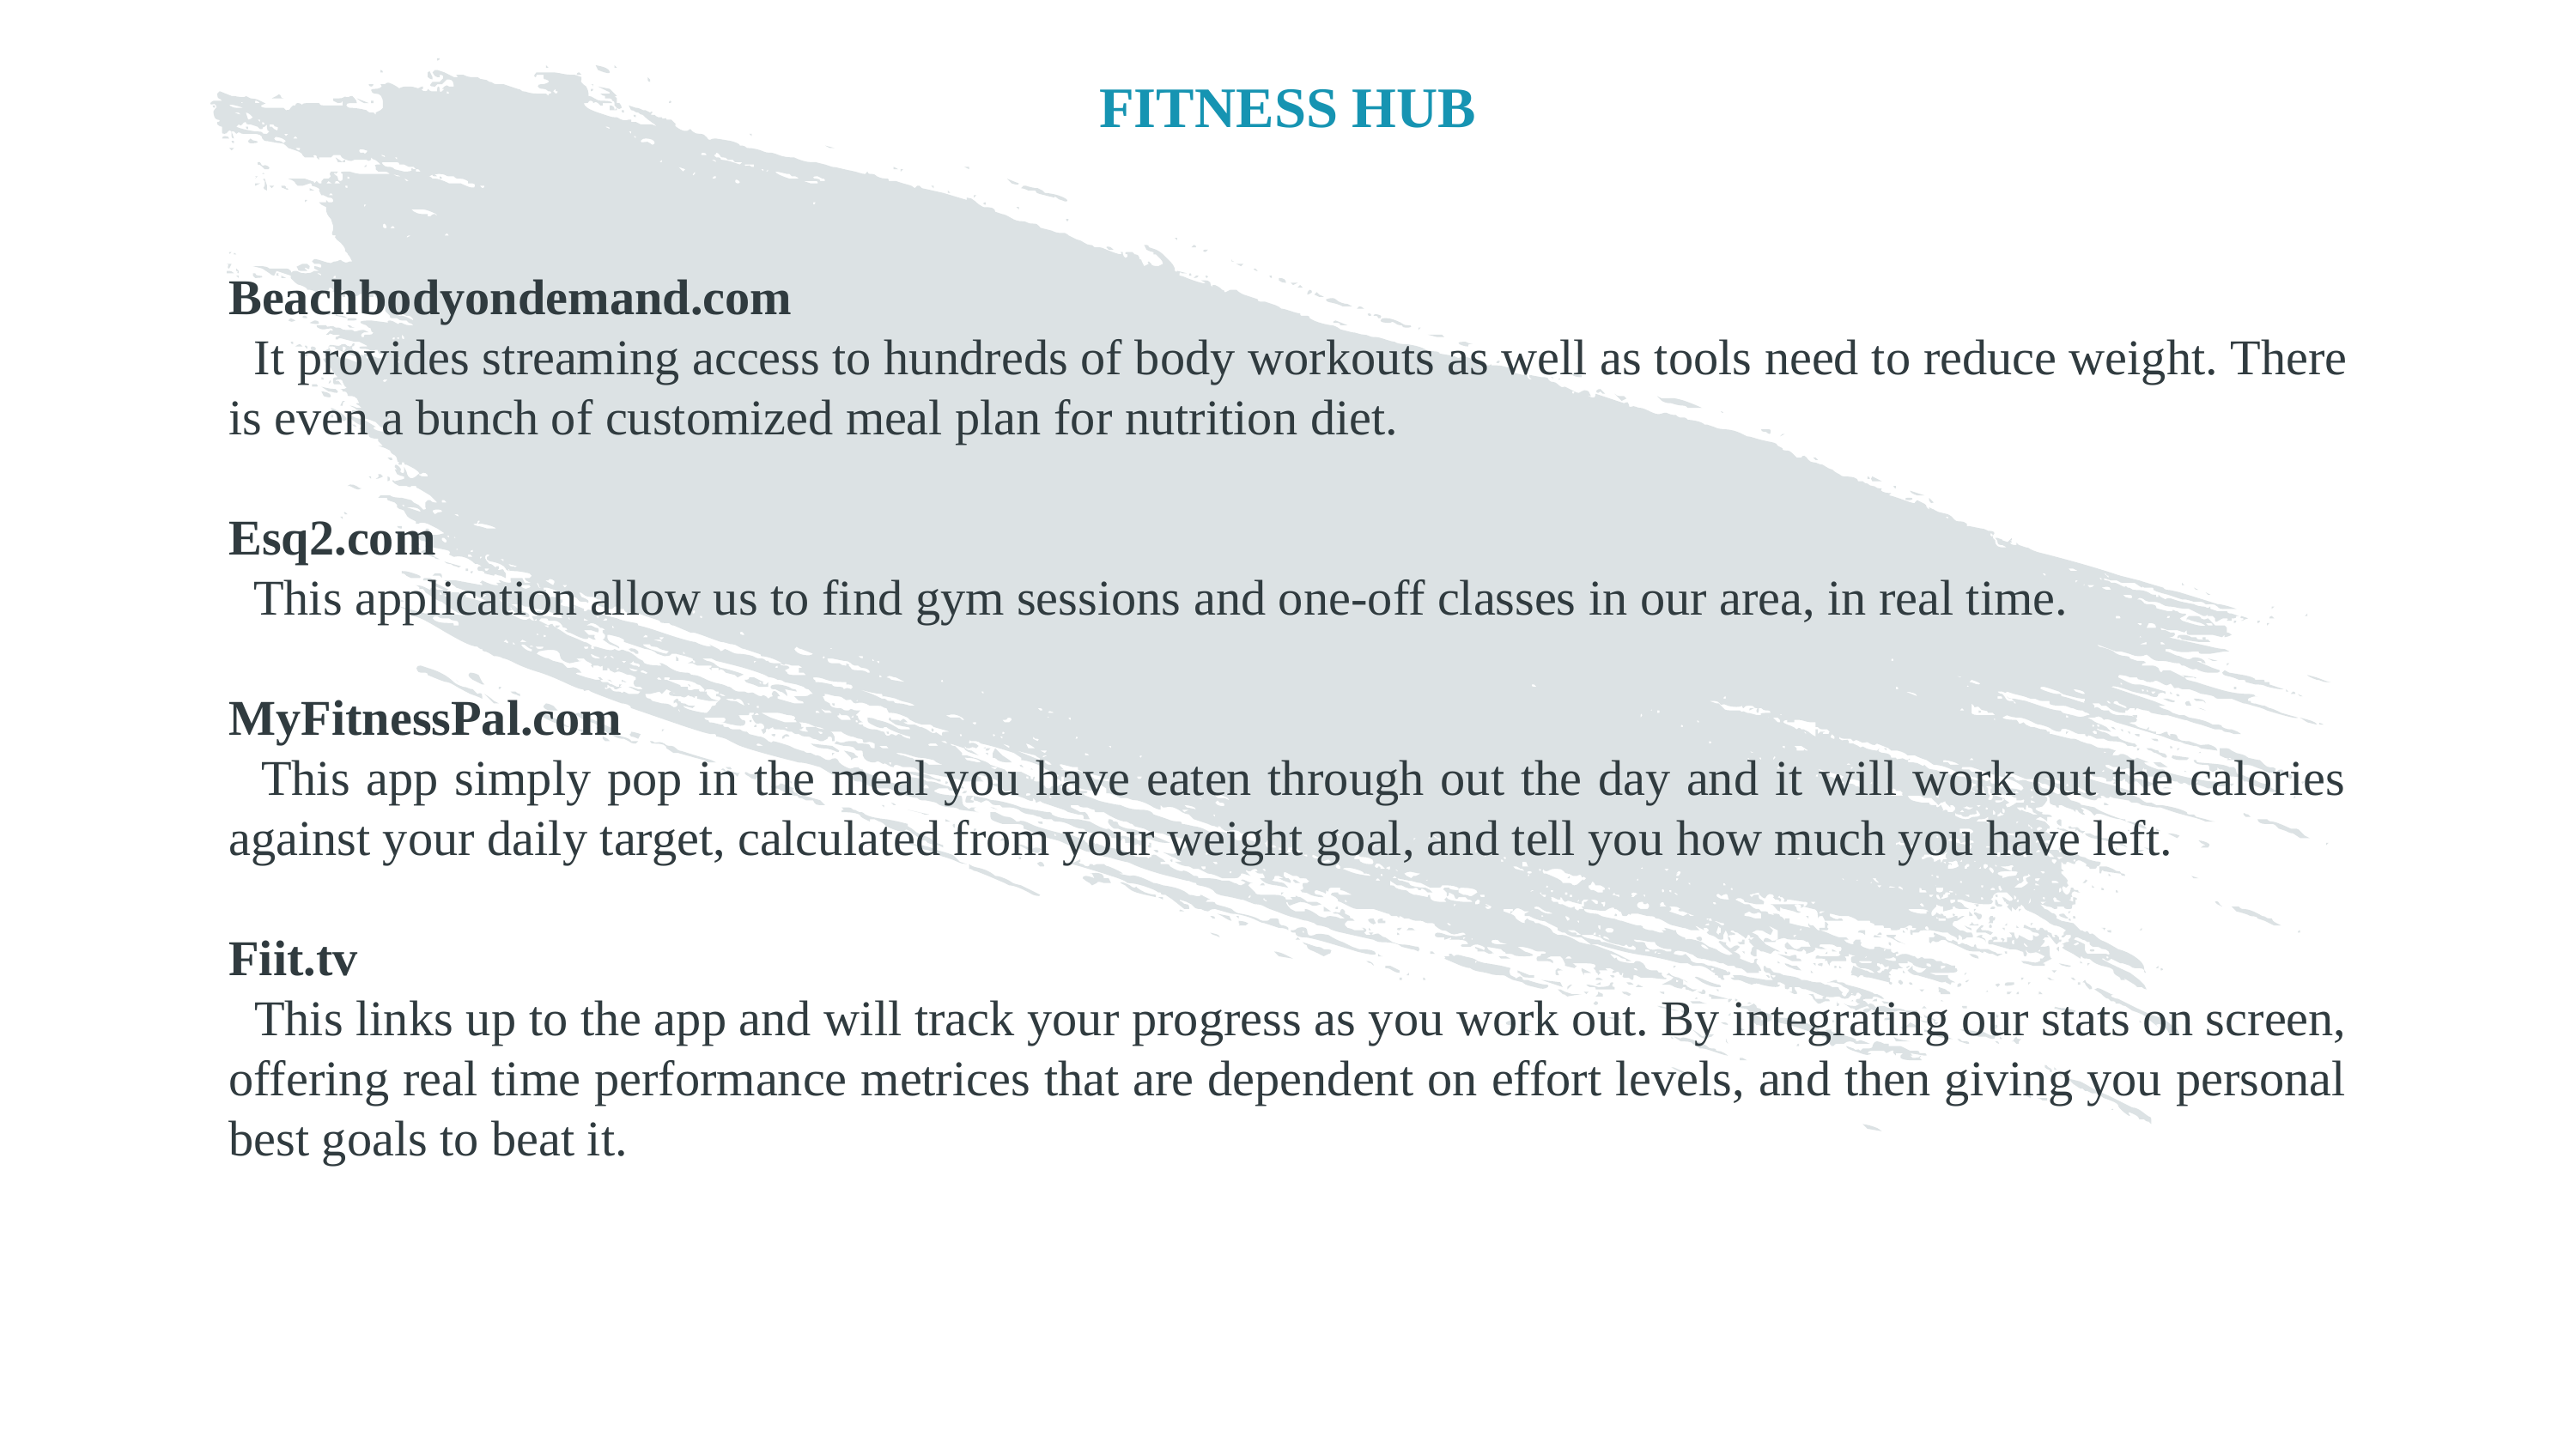

# FITNESS HUB

Beachbodyondemand.com
  It provides streaming access to hundreds of body workouts as well as tools need to reduce weight. There is even a bunch of customized meal plan for nutrition diet.

Esq2.com
  This application allow us to find gym sessions and one-off classes in our area, in real time.

MyFitnessPal.com
  This app simply pop in the meal you have eaten through out the day and it will work out the calories against your daily target, calculated from your weight goal, and tell you how much you have left.

Fiit.tv
  This links up to the app and will track your progress as you work out. By integrating our stats on screen, offering real time performance metrices that are dependent on effort levels, and then giving you personal best goals to beat it.